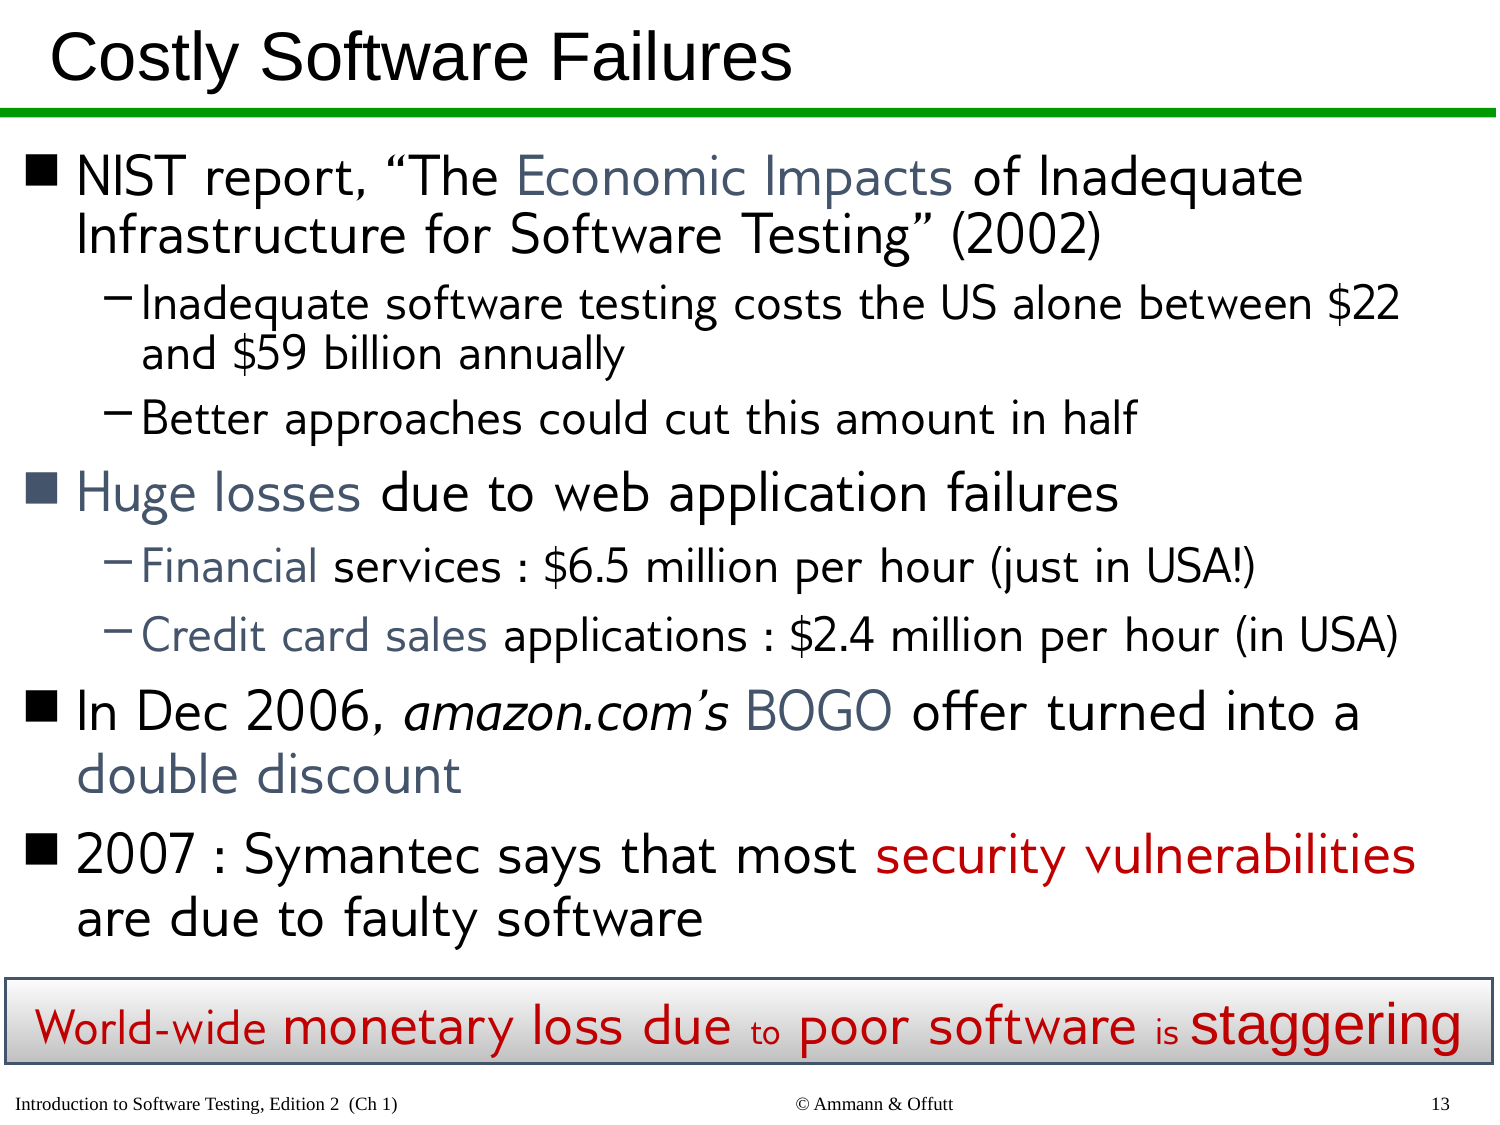

# Costly Software Failures
NIST report, “The Economic Impacts of Inadequate Infrastructure for Software Testing” (2002)
Inadequate software testing costs the US alone between $22 and $59 billion annually
Better approaches could cut this amount in half
Huge losses due to web application failures
Financial services : $6.5 million per hour (just in USA!)
Credit card sales applications : $2.4 million per hour (in USA)
In Dec 2006, amazon.com’s BOGO offer turned into a double discount
2007 : Symantec says that most security vulnerabilities are due to faulty software
World-wide monetary loss due to poor software is staggering
13
Introduction to Software Testing, Edition 2  (Ch 1)
© Ammann & Offutt